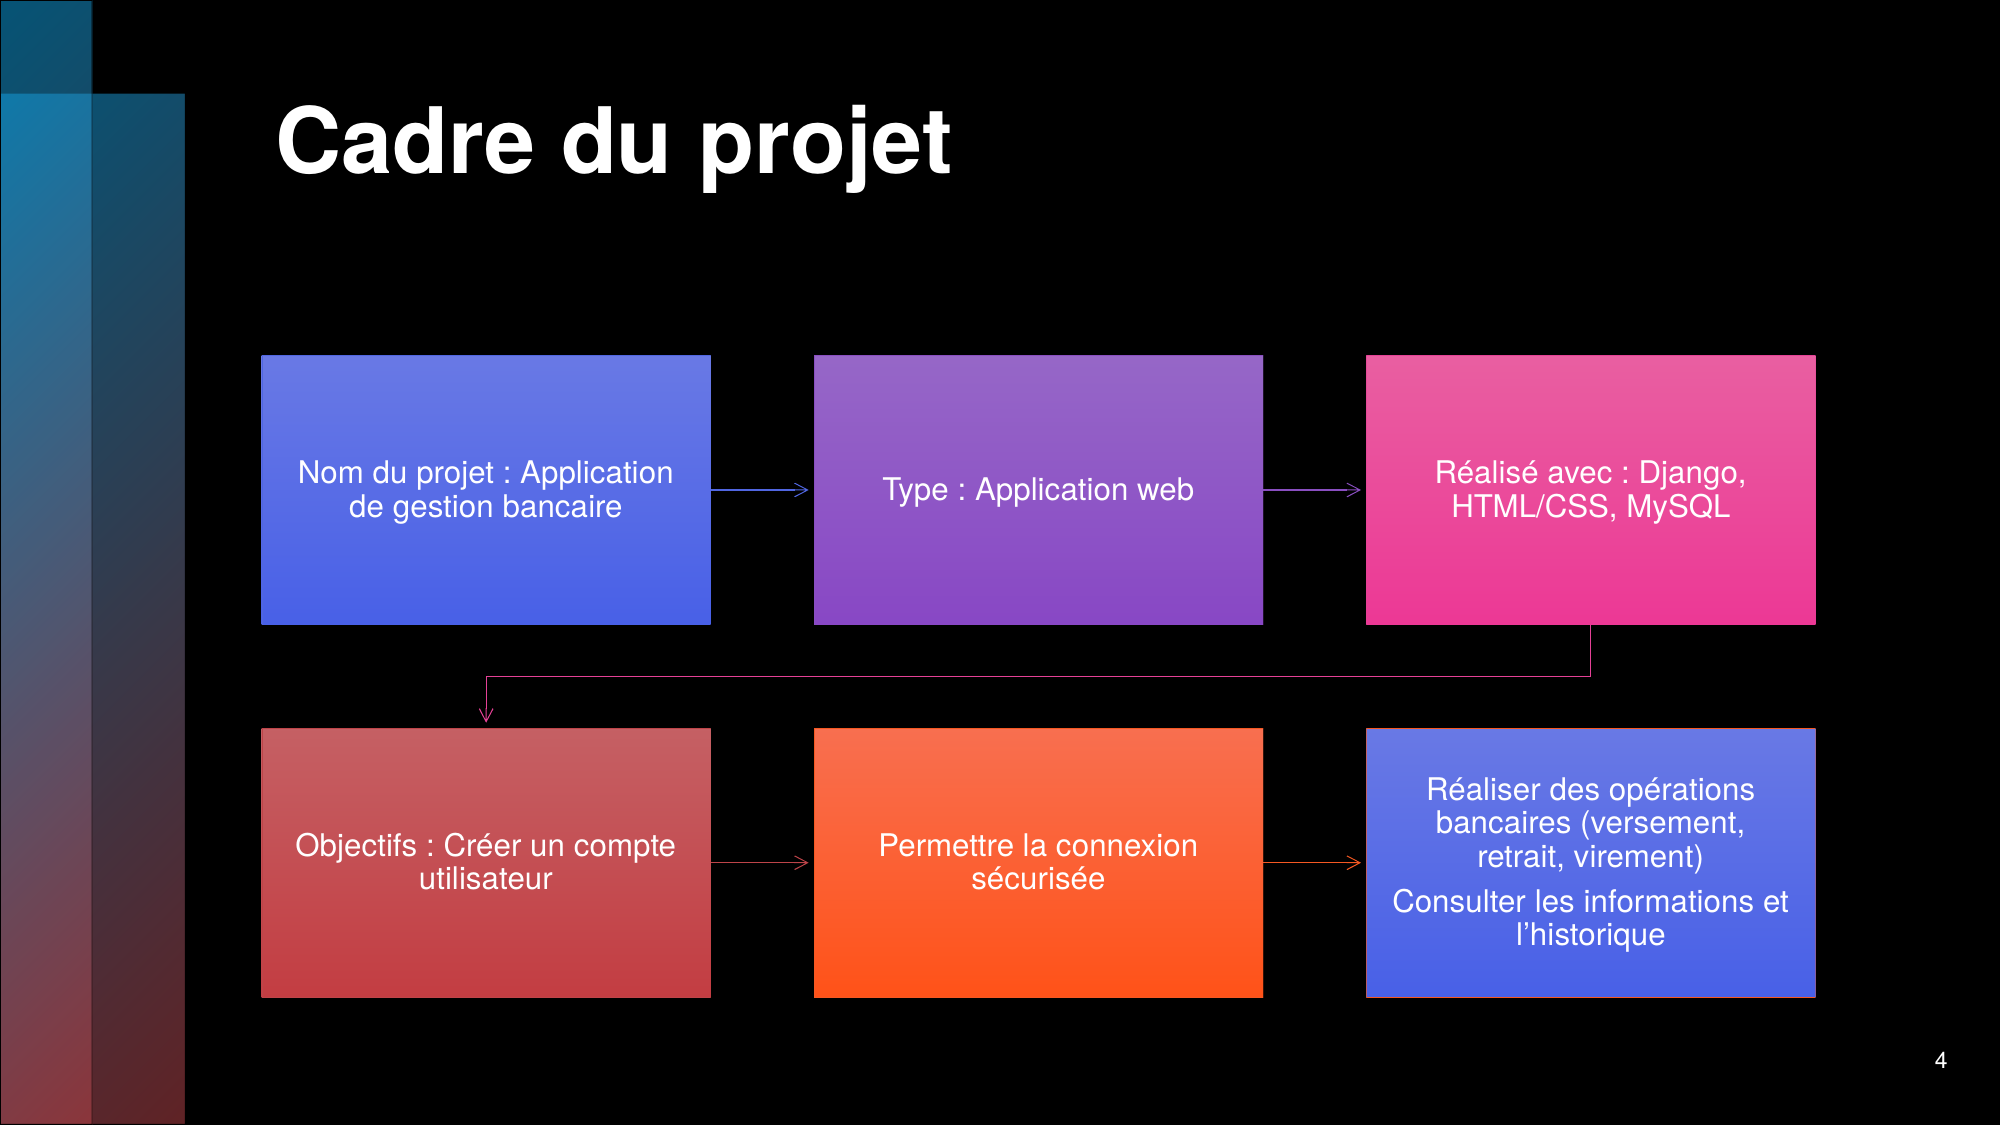

# Cadre du projet

Nom du projet : Application de gestion bancaire

Type : Application web

Réalisé avec : Django, HTML/CSS, MySQL

Objectifs : Créer un compte utilisateur

Permettre la connexion sécurisée
Réaliser des opérations bancaires (versement, retrait, virement)
Consulter les informations et l’historique
4